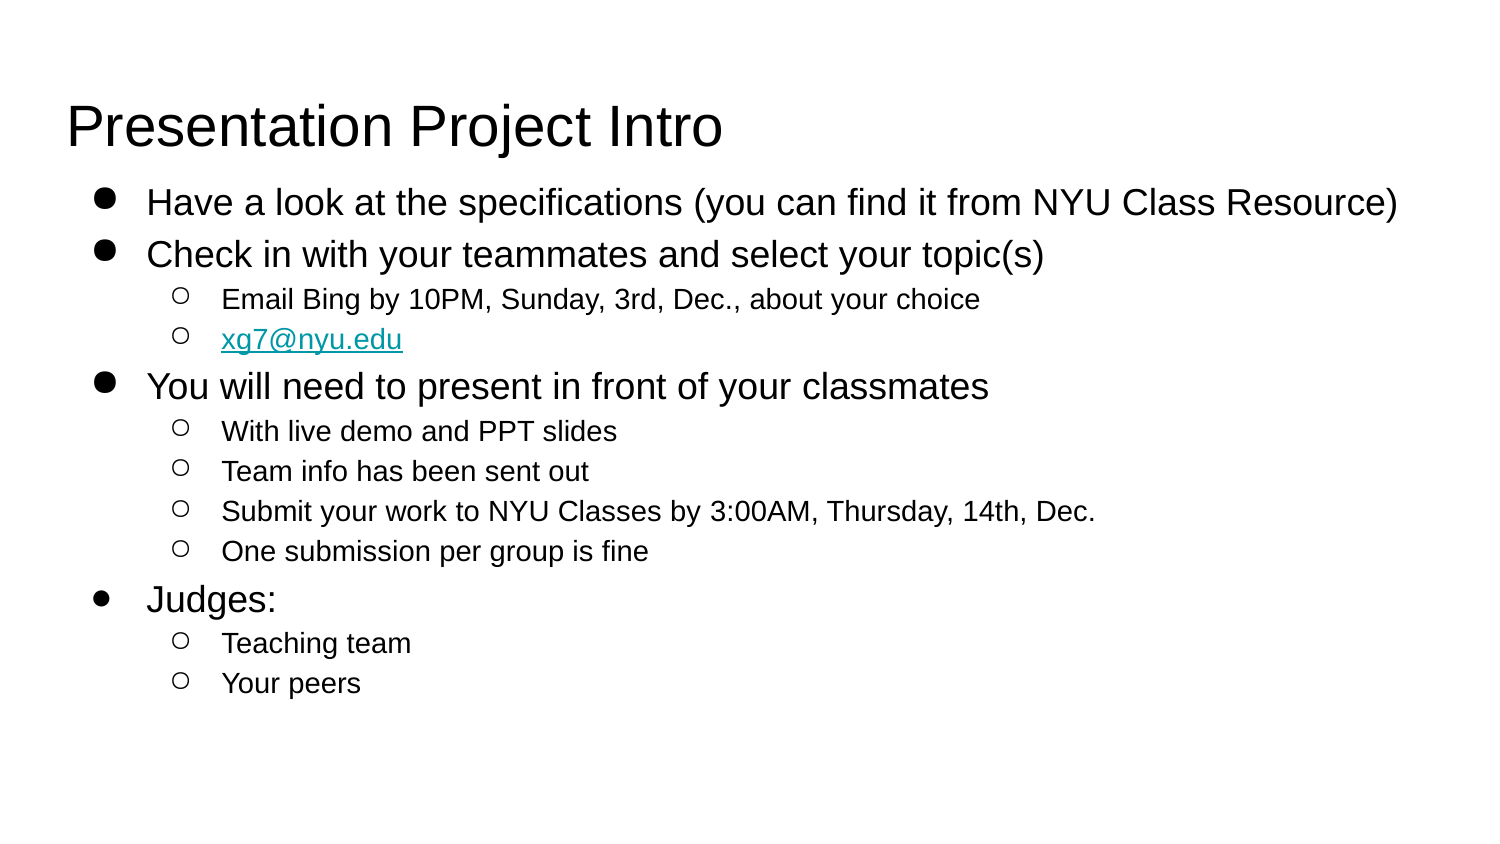

# Presentation Project Intro
Have a look at the specifications (you can find it from NYU Class Resource)
Check in with your teammates and select your topic(s)
Email Bing by 10PM, Sunday, 3rd, Dec., about your choice
xg7@nyu.edu
You will need to present in front of your classmates
With live demo and PPT slides
Team info has been sent out
Submit your work to NYU Classes by 3:00AM, Thursday, 14th, Dec.
One submission per group is fine
Judges:
Teaching team
Your peers